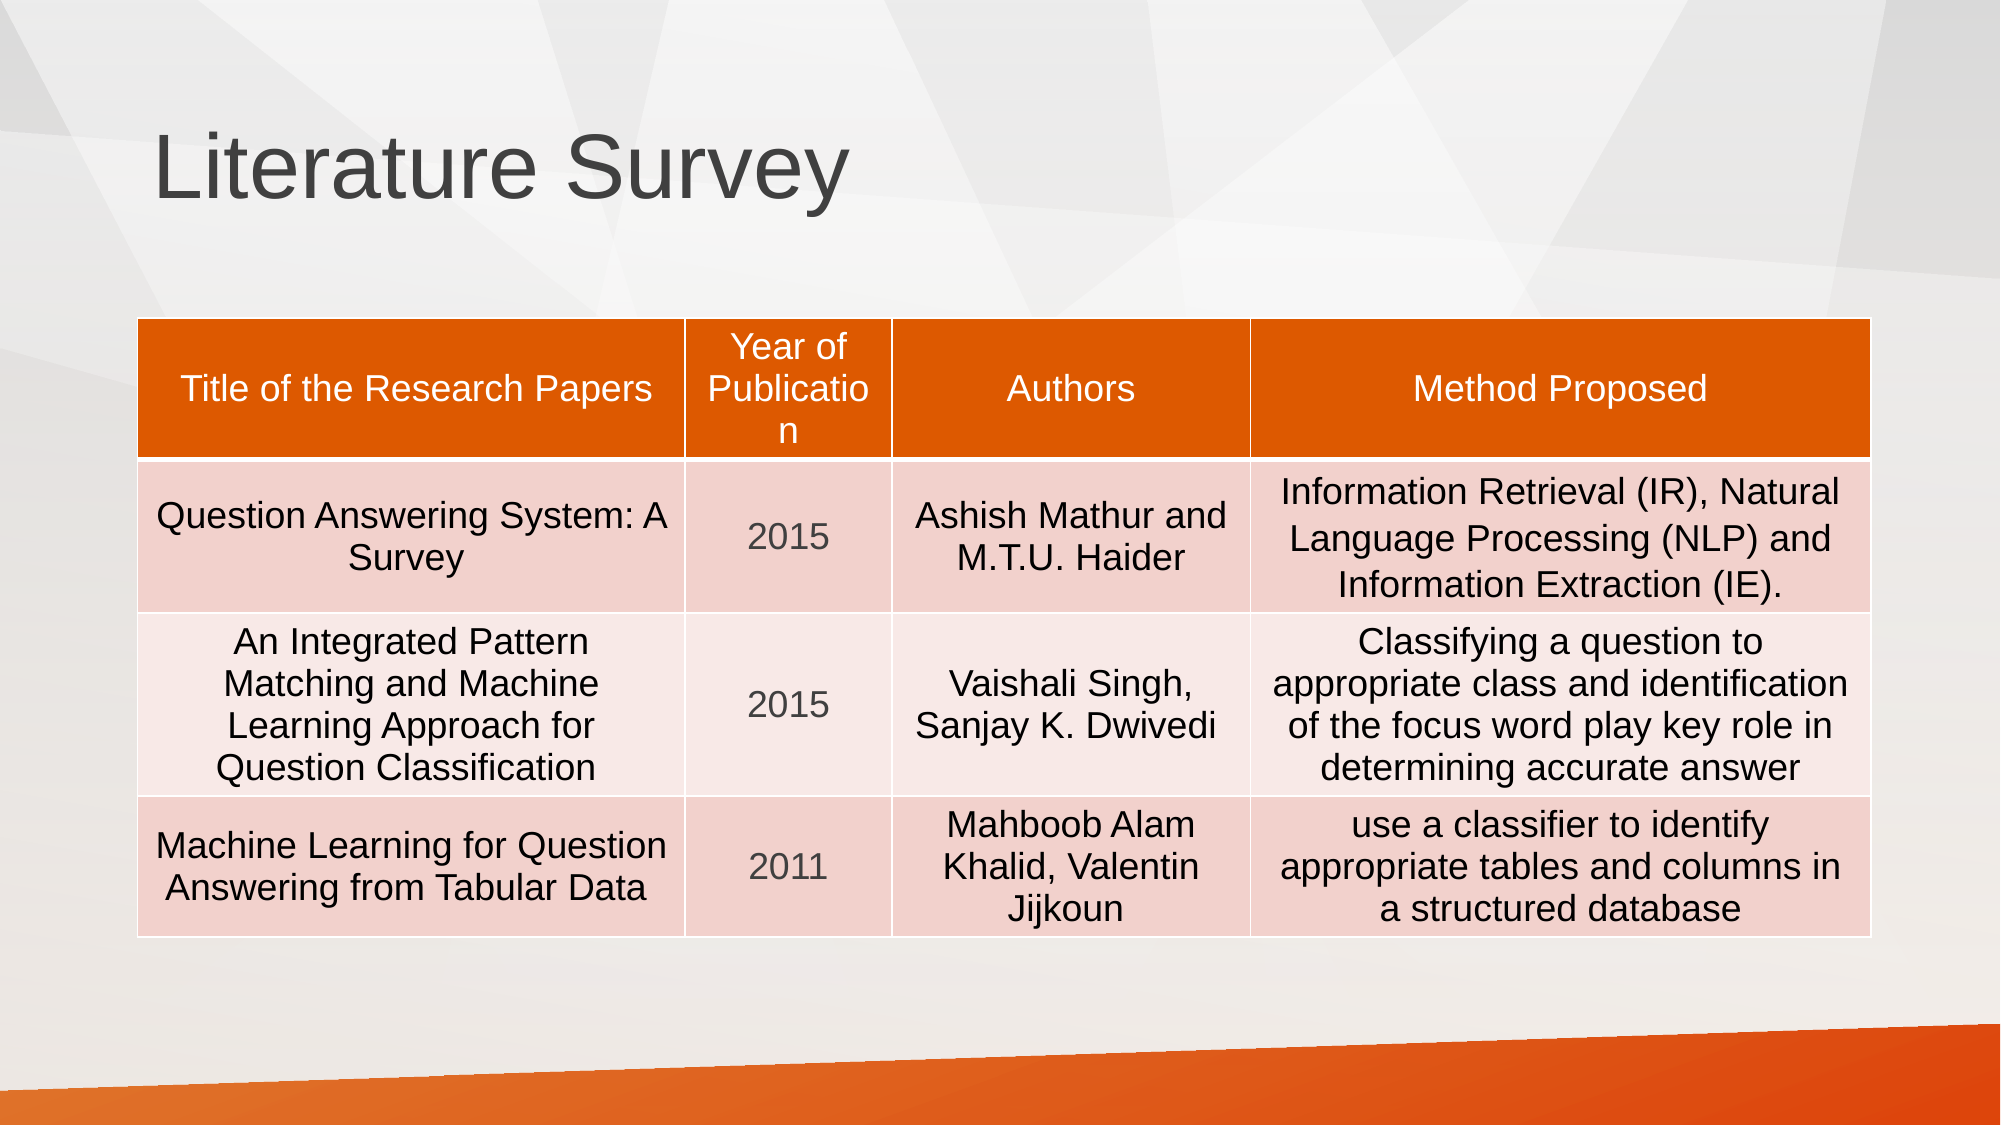

# Literature Survey
| Title of the Research Papers | Year of Publication | Authors | Method Proposed |
| --- | --- | --- | --- |
| Question Answering System: A Survey | 2015 | Ashish Mathur and M.T.U. Haider | Information Retrieval (IR), Natural Language Processing (NLP) and Information Extraction (IE). |
| An Integrated Pattern Matching and Machine Learning Approach for Question Classification | 2015 | Vaishali Singh, Sanjay K. Dwivedi | Classifying a question to appropriate class and identification of the focus word play key role in determining accurate answer |
| Machine Learning for Question Answering from Tabular Data | 2011 | Mahboob Alam Khalid, Valentin Jijkoun | use a classiﬁer to identify appropriate tables and columns in a structured database |